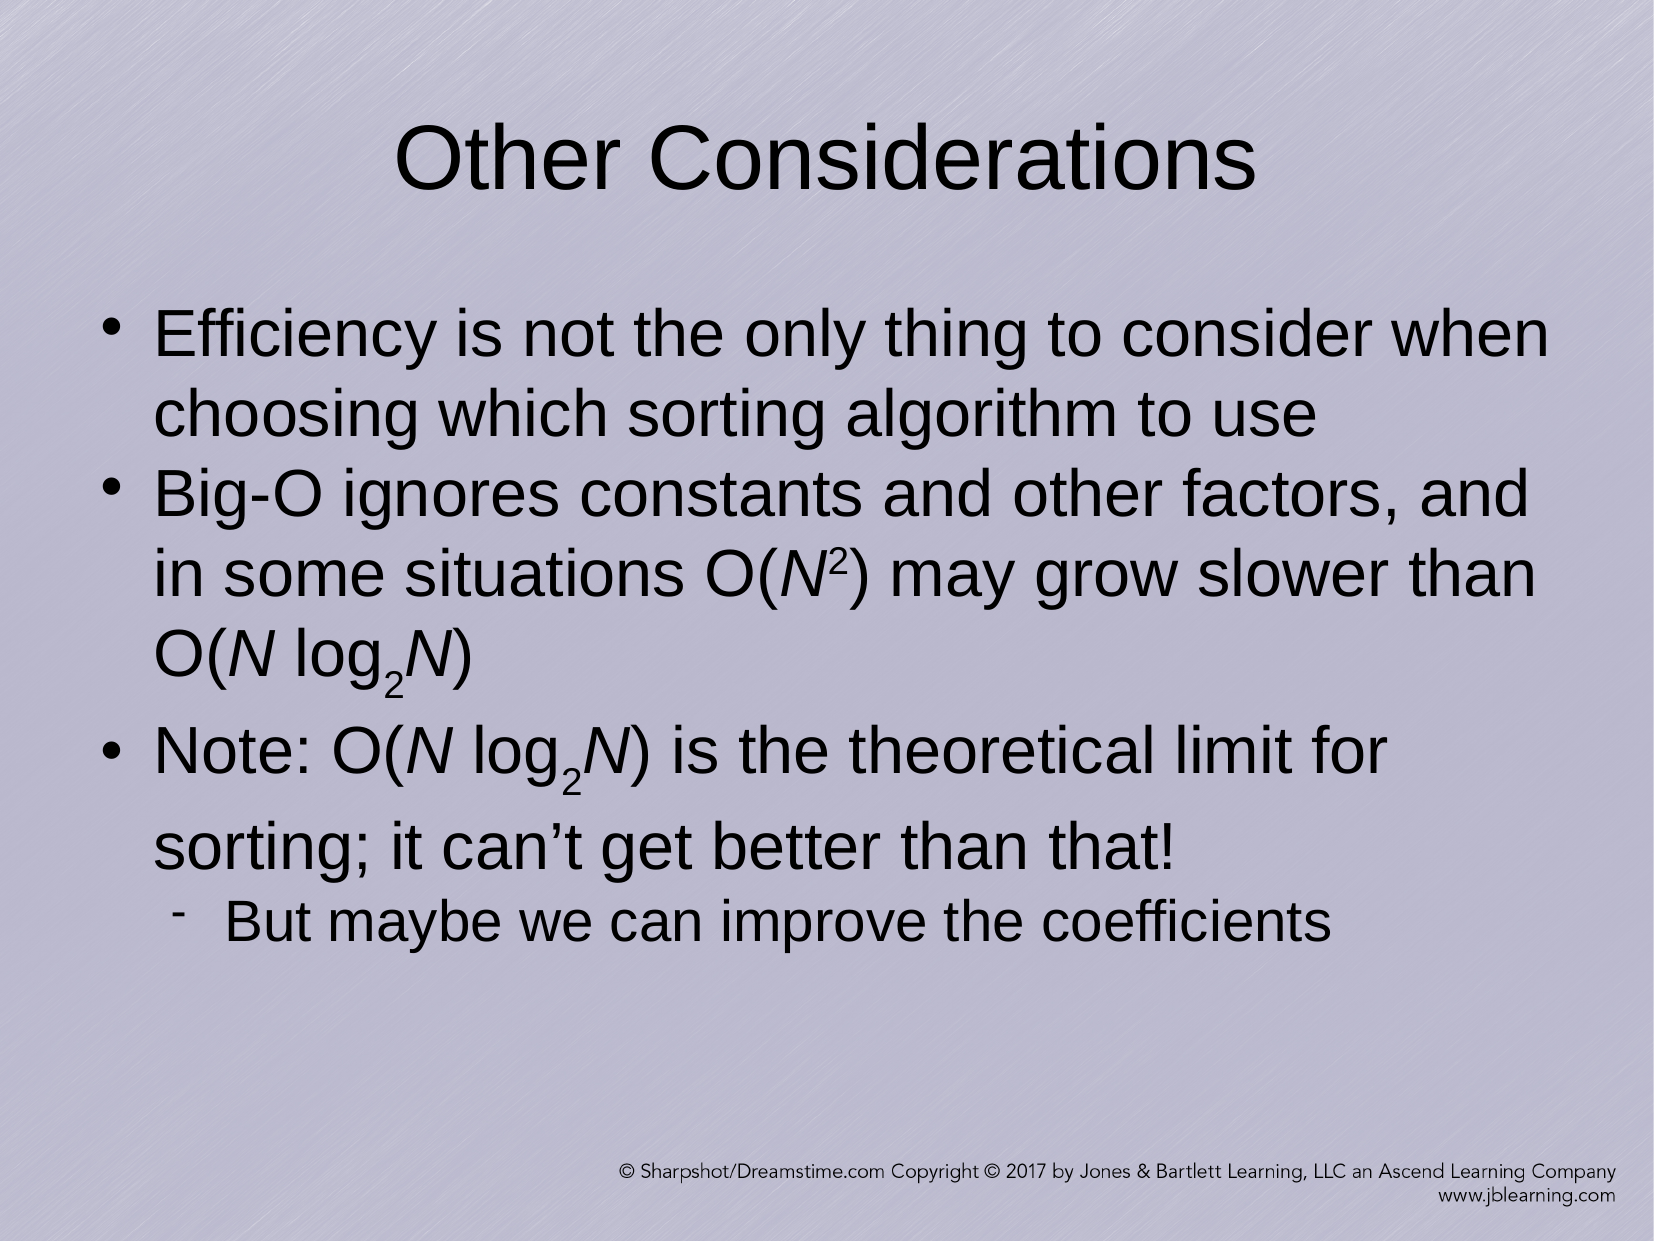

Other Considerations
Efficiency is not the only thing to consider when choosing which sorting algorithm to use
Big-O ignores constants and other factors, and in some situations O(N2) may grow slower than O(N log2N)
Note: O(N log2N) is the theoretical limit for sorting; it can’t get better than that!
But maybe we can improve the coefficients